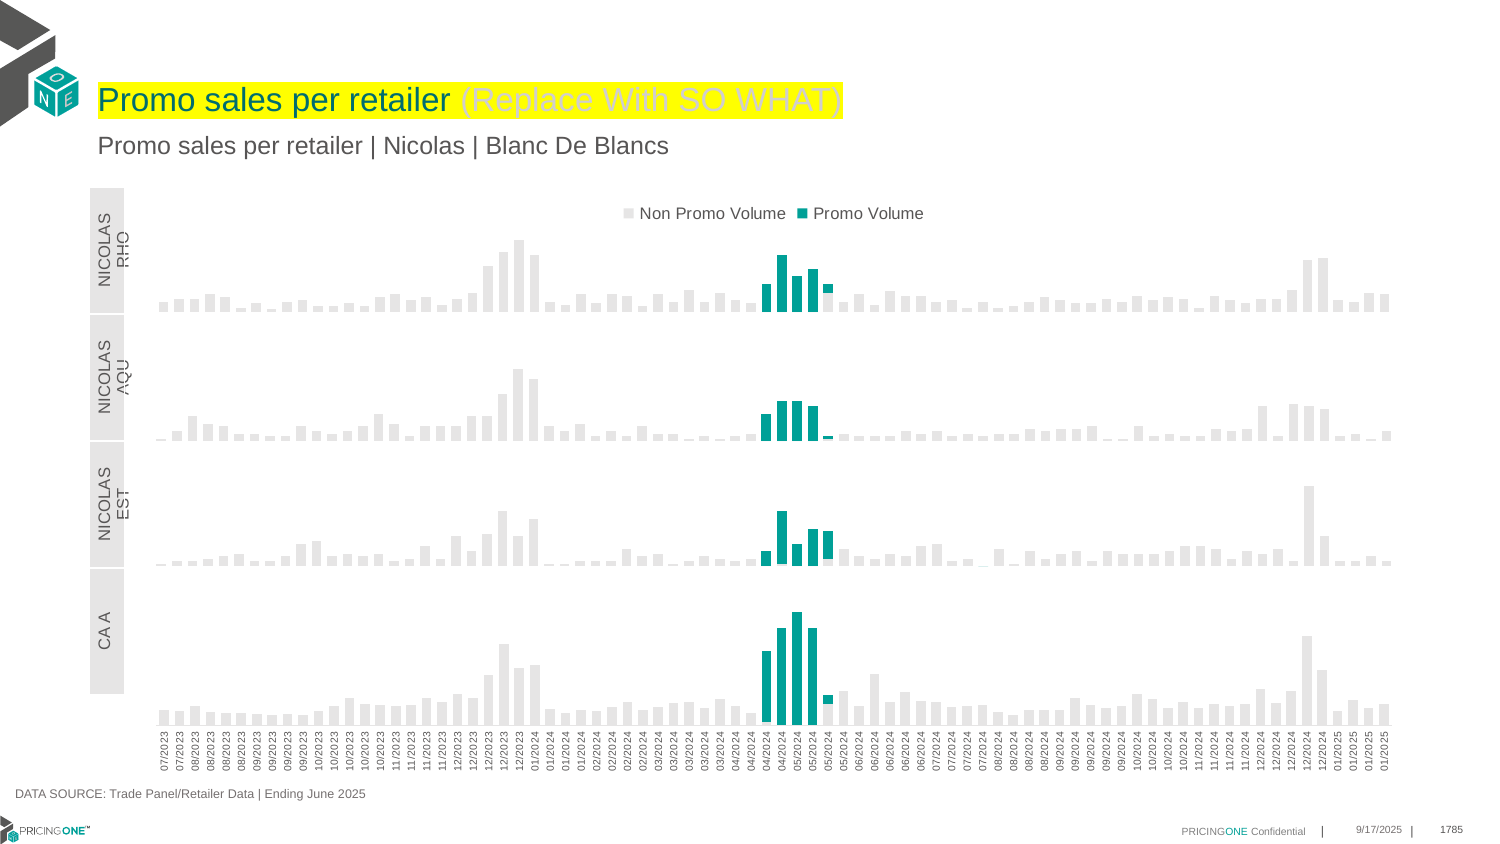

# Promo sales per retailer (Replace With SO WHAT)
Promo sales per retailer | Nicolas | Blanc De Blancs
| NICOLAS RHO |
| --- |
| NICOLAS AQU |
| NICOLAS EST |
| CA A |

### Chart

| Category | Non Promo Volume | Promo Volume |
|---|---|---|
| 45130 | 7.0 | 0.0 |
| 45137 | 9.0 | 0.0 |
| 45144 | 9.0 | 0.0 |
| 45151 | 12.0 | 0.0 |
| 45158 | 10.0 | 0.0 |
| 45165 | 3.0 | 0.0 |
| 45172 | 6.0 | 0.0 |
| 45179 | 2.0 | 0.0 |
| 45186 | 7.0 | 0.0 |
| 45193 | 8.0 | 0.0 |
| 45200 | 4.0 | 0.0 |
| 45207 | 4.0 | 0.0 |
| 45214 | 6.0 | 0.0 |
| 45221 | 4.0 | 0.0 |
| 45228 | 10.0 | 0.0 |
| 45235 | 12.0 | 0.0 |
| 45242 | 8.0 | 0.0 |
| 45249 | 10.0 | 0.0 |
| 45256 | 5.0 | 0.0 |
| 45263 | 9.0 | 0.0 |
| 45270 | 13.0 | 0.0 |
| 45277 | 31.0 | 0.0 |
| 45284 | 40.0 | 0.0 |
| 45291 | 48.0 | 0.0 |
| 45298 | 38.0 | 0.0 |
| 45305 | 7.0 | 0.0 |
| 45312 | 5.0 | 0.0 |
| 45319 | 12.0 | 0.0 |
| 45326 | 6.0 | 0.0 |
| 45333 | 12.0 | 0.0 |
| 45340 | 11.0 | 0.0 |
| 45347 | 4.0 | 0.0 |
| 45354 | 12.0 | 0.0 |
| 45361 | 7.0 | 0.0 |
| 45368 | 15.0 | 0.0 |
| 45375 | 7.0 | 0.0 |
| 45382 | 13.0 | 0.0 |
| 45389 | 8.0 | 0.0 |
| 45396 | 6.0 | 0.0 |
| 45403 | 0.0 | 19.0 |
| 45410 | 0.0 | 38.0 |
| 45417 | 0.0 | 24.0 |
| 45424 | 0.0 | 29.0 |
| 45431 | 13.0 | 6.0 |
| 45438 | 7.0 | 0.0 |
| 45445 | 12.0 | 0.0 |
| 45452 | 5.0 | 0.0 |
| 45459 | 14.0 | 0.0 |
| 45466 | 11.0 | 0.0 |
| 45473 | 11.0 | 0.0 |
| 45480 | 7.0 | 0.0 |
| 45487 | 8.0 | 0.0 |
| 45494 | 3.0 | 0.0 |
| 45501 | 7.0 | 0.0 |
| 45508 | 3.0 | 0.0 |
| 45515 | 4.0 | 0.0 |
| 45522 | 7.0 | 0.0 |
| 45529 | 10.0 | 0.0 |
| 45536 | 8.0 | 0.0 |
| 45543 | 6.0 | 0.0 |
| 45550 | 6.0 | 0.0 |
| 45557 | 9.0 | 0.0 |
| 45564 | 7.0 | 0.0 |
| 45571 | 11.0 | 0.0 |
| 45578 | 8.0 | 0.0 |
| 45585 | 10.0 | 0.0 |
| 45592 | 9.0 | 0.0 |
| 45599 | 3.0 | 0.0 |
| 45606 | 11.0 | 0.0 |
| 45613 | 8.0 | 0.0 |
| 45620 | 6.0 | 0.0 |
| 45627 | 9.0 | 0.0 |
| 45634 | 9.0 | 0.0 |
| 45641 | 15.0 | 0.0 |
| 45648 | 35.0 | 0.0 |
| 45655 | 36.0 | 0.0 |
| 45662 | 8.0 | 0.0 |
| 45669 | 7.0 | 0.0 |
| 45676 | 13.0 | 0.0 |
| 45683 | 12.0 | 0.0 |

### Chart

| Category | Non Promo Volume | Promo Volume |
|---|---|---|
| 45130 | 1.0 | 0.0 |
| 45137 | 4.0 | 0.0 |
| 45144 | 10.0 | 0.0 |
| 45151 | 7.0 | 0.0 |
| 45158 | 6.0 | 0.0 |
| 45165 | 3.0 | 0.0 |
| 45172 | 3.0 | 0.0 |
| 45179 | 2.0 | 0.0 |
| 45186 | 2.0 | 0.0 |
| 45193 | 6.0 | 0.0 |
| 45200 | 4.0 | 0.0 |
| 45207 | 3.0 | 0.0 |
| 45214 | 4.0 | 0.0 |
| 45221 | 6.0 | 0.0 |
| 45228 | 11.0 | 0.0 |
| 45235 | 7.0 | 0.0 |
| 45242 | 2.0 | 0.0 |
| 45249 | 6.0 | 0.0 |
| 45256 | 6.0 | 0.0 |
| 45263 | 6.0 | 0.0 |
| 45270 | 10.0 | 0.0 |
| 45277 | 10.0 | 0.0 |
| 45284 | 19.0 | 0.0 |
| 45291 | 29.0 | 0.0 |
| 45298 | 25.0 | 0.0 |
| 45305 | 6.0 | 0.0 |
| 45312 | 4.0 | 0.0 |
| 45319 | 7.0 | 0.0 |
| 45326 | 2.0 | 0.0 |
| 45333 | 4.0 | 0.0 |
| 45340 | 2.0 | 0.0 |
| 45347 | 6.0 | 0.0 |
| 45354 | 3.0 | 0.0 |
| 45361 | 3.0 | 0.0 |
| 45368 | 1.0 | 0.0 |
| 45375 | 2.0 | 0.0 |
| 45382 | 1.0 | 0.0 |
| 45389 | 2.0 | 0.0 |
| 45396 | 3.0 | 0.0 |
| 45403 | 0.0 | 11.0 |
| 45410 | 0.0 | 16.0 |
| 45417 | 0.0 | 16.0 |
| 45424 | 0.0 | 14.0 |
| 45431 | 1.0 | 1.0 |
| 45438 | 3.0 | 0.0 |
| 45445 | 2.0 | 0.0 |
| 45452 | 2.0 | 0.0 |
| 45459 | 2.0 | 0.0 |
| 45466 | 4.0 | 0.0 |
| 45473 | 3.0 | 0.0 |
| 45480 | 4.0 | 0.0 |
| 45487 | 2.0 | 0.0 |
| 45494 | 3.0 | 0.0 |
| 45501 | 2.0 | 0.0 |
| 45508 | 3.0 | 0.0 |
| 45515 | 3.0 | 0.0 |
| 45522 | 5.0 | 0.0 |
| 45529 | 4.0 | 0.0 |
| 45536 | 5.0 | 0.0 |
| 45543 | 5.0 | 0.0 |
| 45550 | 6.0 | 0.0 |
| 45557 | 1.0 | 0.0 |
| 45564 | 1.0 | 0.0 |
| 45571 | 6.0 | 0.0 |
| 45578 | 2.0 | 0.0 |
| 45585 | 3.0 | 0.0 |
| 45592 | 2.0 | 0.0 |
| 45599 | 2.0 | 0.0 |
| 45606 | 5.0 | 0.0 |
| 45613 | 4.0 | 0.0 |
| 45620 | 5.0 | 0.0 |
| 45627 | 14.0 | 0.0 |
| 45634 | 2.0 | 0.0 |
| 45641 | 15.0 | 0.0 |
| 45648 | 14.0 | 0.0 |
| 45655 | 13.0 | 0.0 |
| 45662 | 2.0 | 0.0 |
| 45669 | 3.0 | 0.0 |
| 45676 | 1.0 | 0.0 |
| 45683 | 4.0 | 0.0 |

### Chart

| Category | Non Promo Volume | Promo Volume |
|---|---|---|
| 45130 | 1.0 | 0.0 |
| 45137 | 2.0 | 0.0 |
| 45144 | 2.0 | 0.0 |
| 45151 | 3.0 | 0.0 |
| 45158 | 4.0 | 0.0 |
| 45165 | 5.0 | 0.0 |
| 45172 | 2.0 | 0.0 |
| 45179 | 2.0 | 0.0 |
| 45186 | 4.0 | 0.0 |
| 45193 | 9.0 | 0.0 |
| 45200 | 10.0 | 0.0 |
| 45207 | 4.0 | 0.0 |
| 45214 | 5.0 | 0.0 |
| 45221 | 4.0 | 0.0 |
| 45228 | 5.0 | 0.0 |
| 45235 | 2.0 | 0.0 |
| 45242 | 3.0 | 0.0 |
| 45249 | 8.0 | 0.0 |
| 45256 | 3.0 | 0.0 |
| 45263 | 12.0 | 0.0 |
| 45270 | 6.0 | 0.0 |
| 45277 | 13.0 | 0.0 |
| 45284 | 22.0 | 0.0 |
| 45291 | 12.0 | 0.0 |
| 45298 | 19.0 | 0.0 |
| 45305 | 1.0 | 0.0 |
| 45312 | 1.0 | 0.0 |
| 45319 | 2.0 | 0.0 |
| 45326 | 2.0 | 0.0 |
| 45333 | 2.0 | 0.0 |
| 45340 | 7.0 | 0.0 |
| 45347 | 4.0 | 0.0 |
| 45354 | 5.0 | 0.0 |
| 45361 | 1.0 | 0.0 |
| 45368 | 2.0 | 0.0 |
| 45375 | 4.0 | 0.0 |
| 45382 | 3.0 | 0.0 |
| 45389 | 2.0 | 0.0 |
| 45396 | 3.0 | 0.0 |
| 45403 | 0.0 | 6.0 |
| 45410 | 1.0 | 21.0 |
| 45417 | 0.0 | 9.0 |
| 45424 | 0.0 | 15.0 |
| 45431 | 3.0 | 11.0 |
| 45438 | 7.0 | 0.0 |
| 45445 | 4.0 | 0.0 |
| 45452 | 3.0 | 0.0 |
| 45459 | 5.0 | 0.0 |
| 45466 | 4.0 | 0.0 |
| 45473 | 8.0 | 0.0 |
| 45480 | 9.0 | 0.0 |
| 45487 | 2.0 | 0.0 |
| 45494 | 3.0 | 0.0 |
| 45501 | 0.0 | 0.0 |
| 45508 | 7.0 | 0.0 |
| 45515 | 1.0 | 0.0 |
| 45522 | 6.0 | 0.0 |
| 45529 | 3.0 | 0.0 |
| 45536 | 5.0 | 0.0 |
| 45543 | 6.0 | 0.0 |
| 45550 | 2.0 | 0.0 |
| 45557 | 6.0 | 0.0 |
| 45564 | 5.0 | 0.0 |
| 45571 | 5.0 | 0.0 |
| 45578 | 5.0 | 0.0 |
| 45585 | 6.0 | 0.0 |
| 45592 | 8.0 | 0.0 |
| 45599 | 8.0 | 0.0 |
| 45606 | 7.0 | 0.0 |
| 45613 | 3.0 | 0.0 |
| 45620 | 6.0 | 0.0 |
| 45627 | 5.0 | 0.0 |
| 45634 | 7.0 | 0.0 |
| 45641 | 2.0 | 0.0 |
| 45648 | 32.0 | 0.0 |
| 45655 | 12.0 | 0.0 |
| 45662 | 2.0 | 0.0 |
| 45669 | 2.0 | 0.0 |
| 45676 | 4.0 | 0.0 |
| 45683 | 2.0 | 0.0 |

### Chart

| Category | Non Promo Volume | Promo Volume |
|---|---|---|
| 45130 | 33.0 | 0.0 |
| 45137 | 31.0 | 0.0 |
| 45144 | 42.0 | 0.0 |
| 45151 | 28.0 | 0.0 |
| 45158 | 27.0 | 0.0 |
| 45165 | 27.0 | 0.0 |
| 45172 | 25.0 | 0.0 |
| 45179 | 23.0 | 0.0 |
| 45186 | 25.0 | 0.0 |
| 45193 | 22.0 | 0.0 |
| 45200 | 32.0 | 0.0 |
| 45207 | 41.0 | 0.0 |
| 45214 | 60.0 | 0.0 |
| 45221 | 46.0 | 0.0 |
| 45228 | 44.0 | 0.0 |
| 45235 | 42.0 | 0.0 |
| 45242 | 44.0 | 0.0 |
| 45249 | 60.0 | 0.0 |
| 45256 | 50.0 | 0.0 |
| 45263 | 69.0 | 0.0 |
| 45270 | 60.0 | 0.0 |
| 45277 | 110.0 | 0.0 |
| 45284 | 178.0 | 0.0 |
| 45291 | 125.0 | 0.0 |
| 45298 | 131.0 | 0.0 |
| 45305 | 36.0 | 0.0 |
| 45312 | 27.0 | 0.0 |
| 45319 | 34.0 | 0.0 |
| 45326 | 30.0 | 0.0 |
| 45333 | 40.0 | 0.0 |
| 45340 | 50.0 | 0.0 |
| 45347 | 33.0 | 0.0 |
| 45354 | 40.0 | 0.0 |
| 45361 | 49.0 | 0.0 |
| 45368 | 51.0 | 0.0 |
| 45375 | 37.0 | 0.0 |
| 45382 | 58.0 | 0.0 |
| 45389 | 42.0 | 0.0 |
| 45396 | 27.0 | 0.0 |
| 45403 | 7.0 | 154.0 |
| 45410 | 1.0 | 211.0 |
| 45417 | 1.0 | 245.0 |
| 45424 | 0.0 | 212.0 |
| 45431 | 46.0 | 20.0 |
| 45438 | 75.0 | 0.0 |
| 45445 | 42.0 | 0.0 |
| 45452 | 111.0 | 0.0 |
| 45459 | 50.0 | 0.0 |
| 45466 | 72.0 | 0.0 |
| 45473 | 53.0 | 0.0 |
| 45480 | 50.0 | 0.0 |
| 45487 | 40.0 | 0.0 |
| 45494 | 41.0 | 0.0 |
| 45501 | 45.0 | 0.0 |
| 45508 | 29.0 | 0.0 |
| 45515 | 23.0 | 0.0 |
| 45522 | 34.0 | 0.0 |
| 45529 | 34.0 | 0.0 |
| 45536 | 33.0 | 0.0 |
| 45543 | 59.0 | 0.0 |
| 45550 | 45.0 | 0.0 |
| 45557 | 38.0 | 0.0 |
| 45564 | 41.0 | 0.0 |
| 45571 | 67.0 | 0.0 |
| 45578 | 58.0 | 0.0 |
| 45585 | 37.0 | 0.0 |
| 45592 | 51.0 | 0.0 |
| 45599 | 38.0 | 0.0 |
| 45606 | 47.0 | 0.0 |
| 45613 | 42.0 | 0.0 |
| 45620 | 47.0 | 0.0 |
| 45627 | 79.0 | 0.0 |
| 45634 | 49.0 | 0.0 |
| 45641 | 74.0 | 0.0 |
| 45648 | 195.0 | 0.0 |
| 45655 | 121.0 | 0.0 |
| 45662 | 32.0 | 0.0 |
| 45669 | 54.0 | 0.0 |
| 45676 | 37.0 | 0.0 |
| 45683 | 46.0 | 0.0 |
DATA SOURCE: Trade Panel/Retailer Data | Ending June 2025

9/17/2025
1785